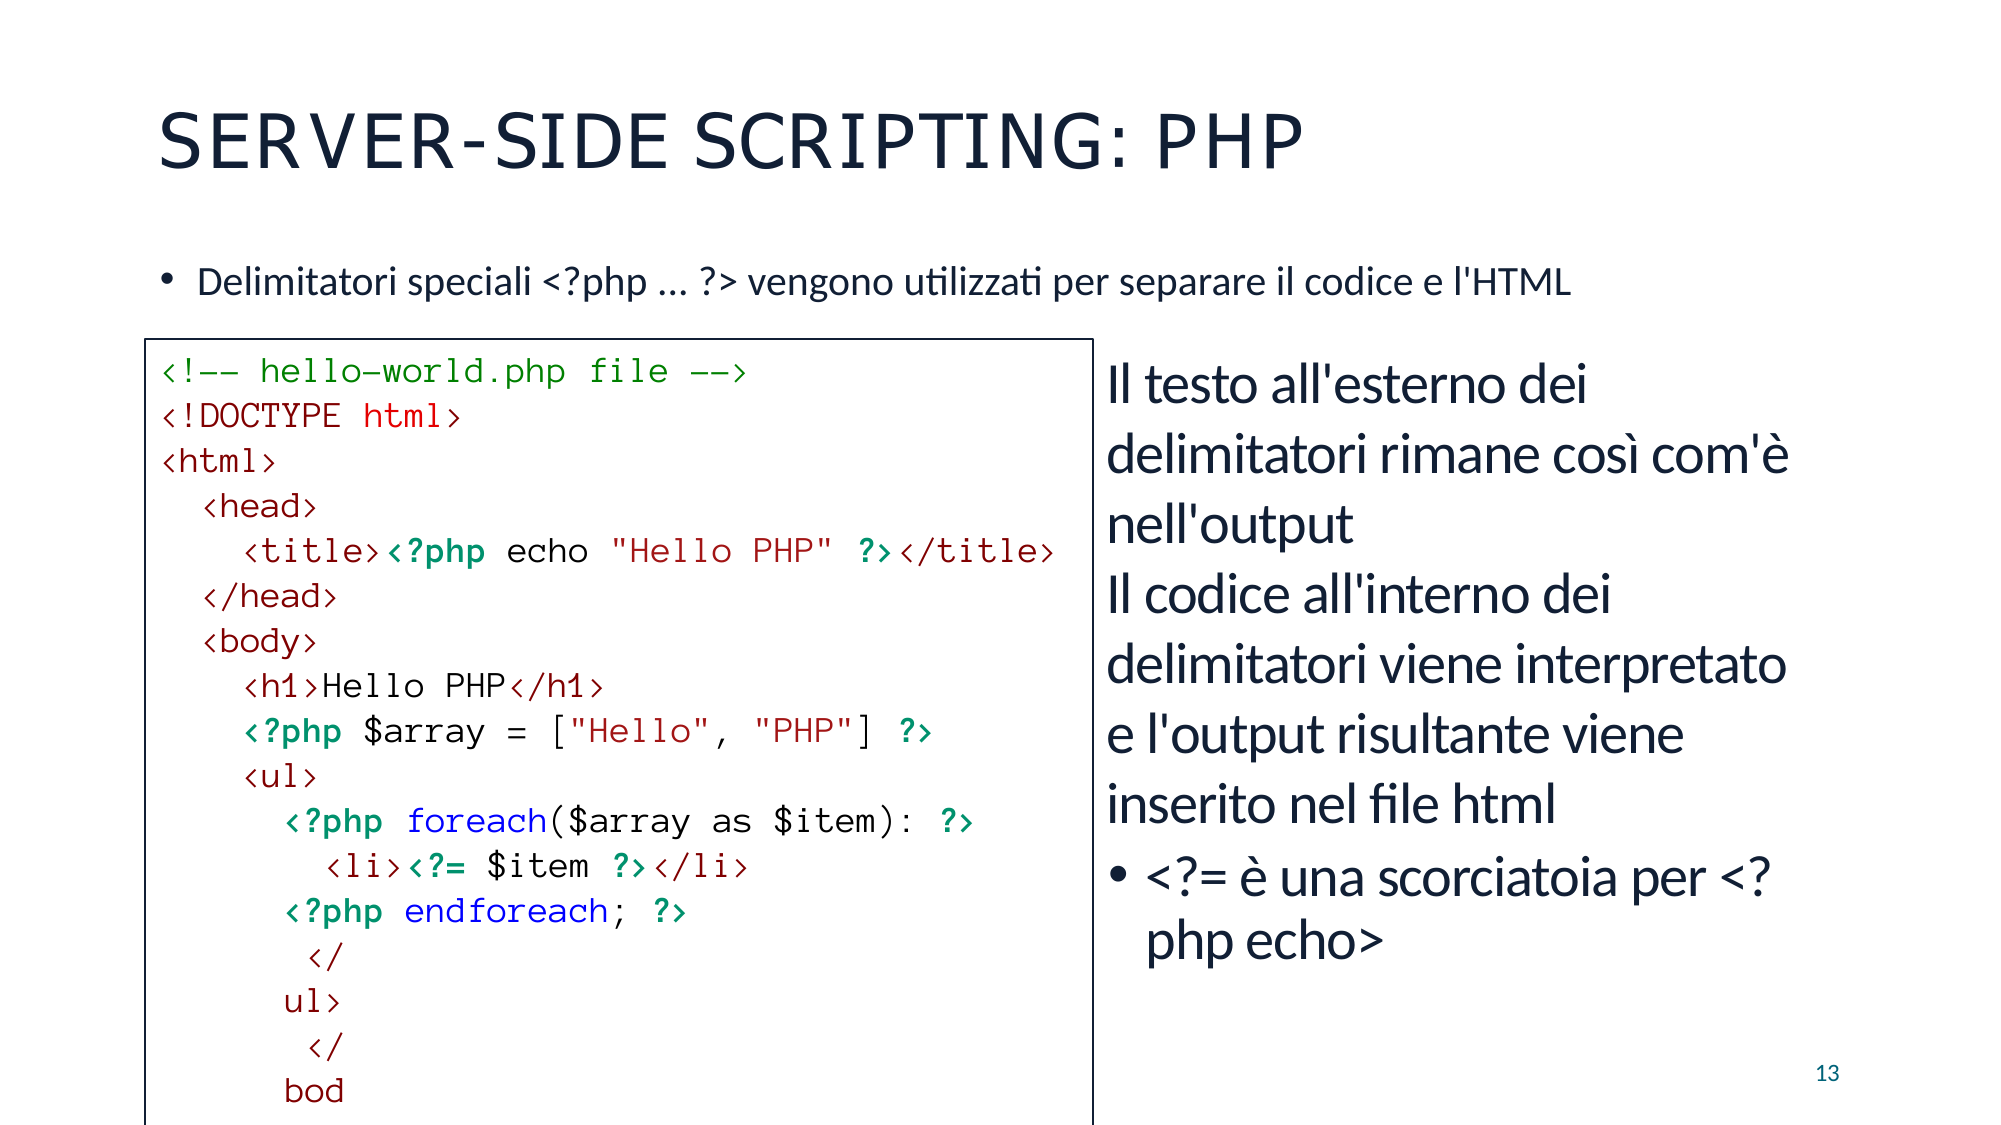

# SERVER-SIDE SCRIPTING: PHP
Delimitatori speciali <?php ... ?> vengono utilizzati per separare il codice e l'HTML
Il testo all'esterno dei delimitatori rimane così com'è nell'output
Il codice all'interno dei delimitatori viene interpretato e l'output risultante viene inserito nel file html
<?= è una scorciatoia per <?php echo>
<!-- hello-world.php file -->
<!DOCTYPE html>
<html>
<head>
<title><?php echo "Hello PHP" ?></title>
</head>
<body>
<h1>Hello PHP</h1>
<?php $array = ["Hello", "PHP"] ?>
<ul>
<?php foreach($array as $item): ?>
<li><?= $item ?></li>
<?php endforeach; ?>
</ul>
</body>
</html>
13